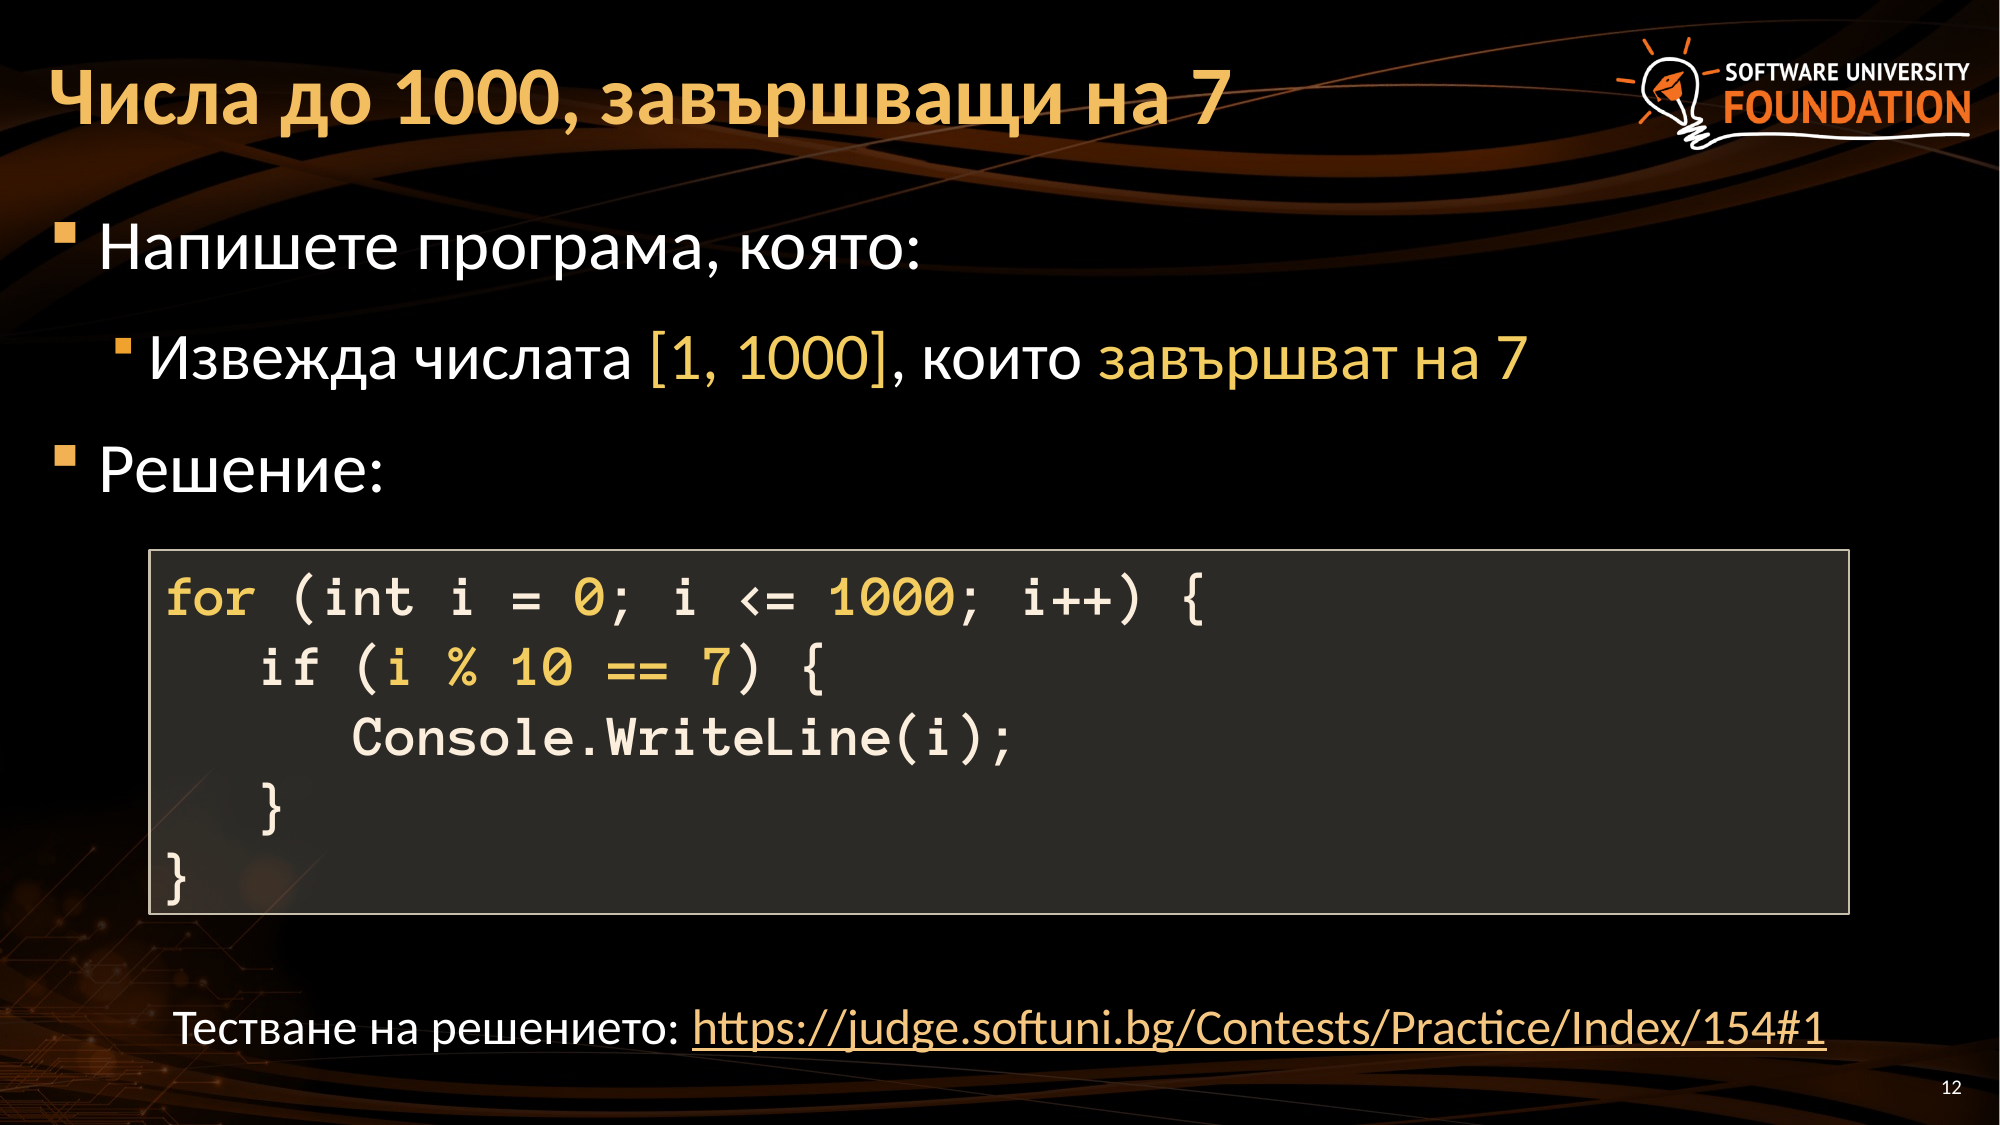

# Числа до 1000, завършващи на 7
Напишете програма, която:
Извежда числата [1, 1000], които завършват на 7
Решение:
for (int i = 0; i <= 1000; i++) {
   if (i % 10 == 7) {
      Console.WriteLine(i);
   }
}
Тестване на решението: https://judge.softuni.bg/Contests/Practice/Index/154#1
12